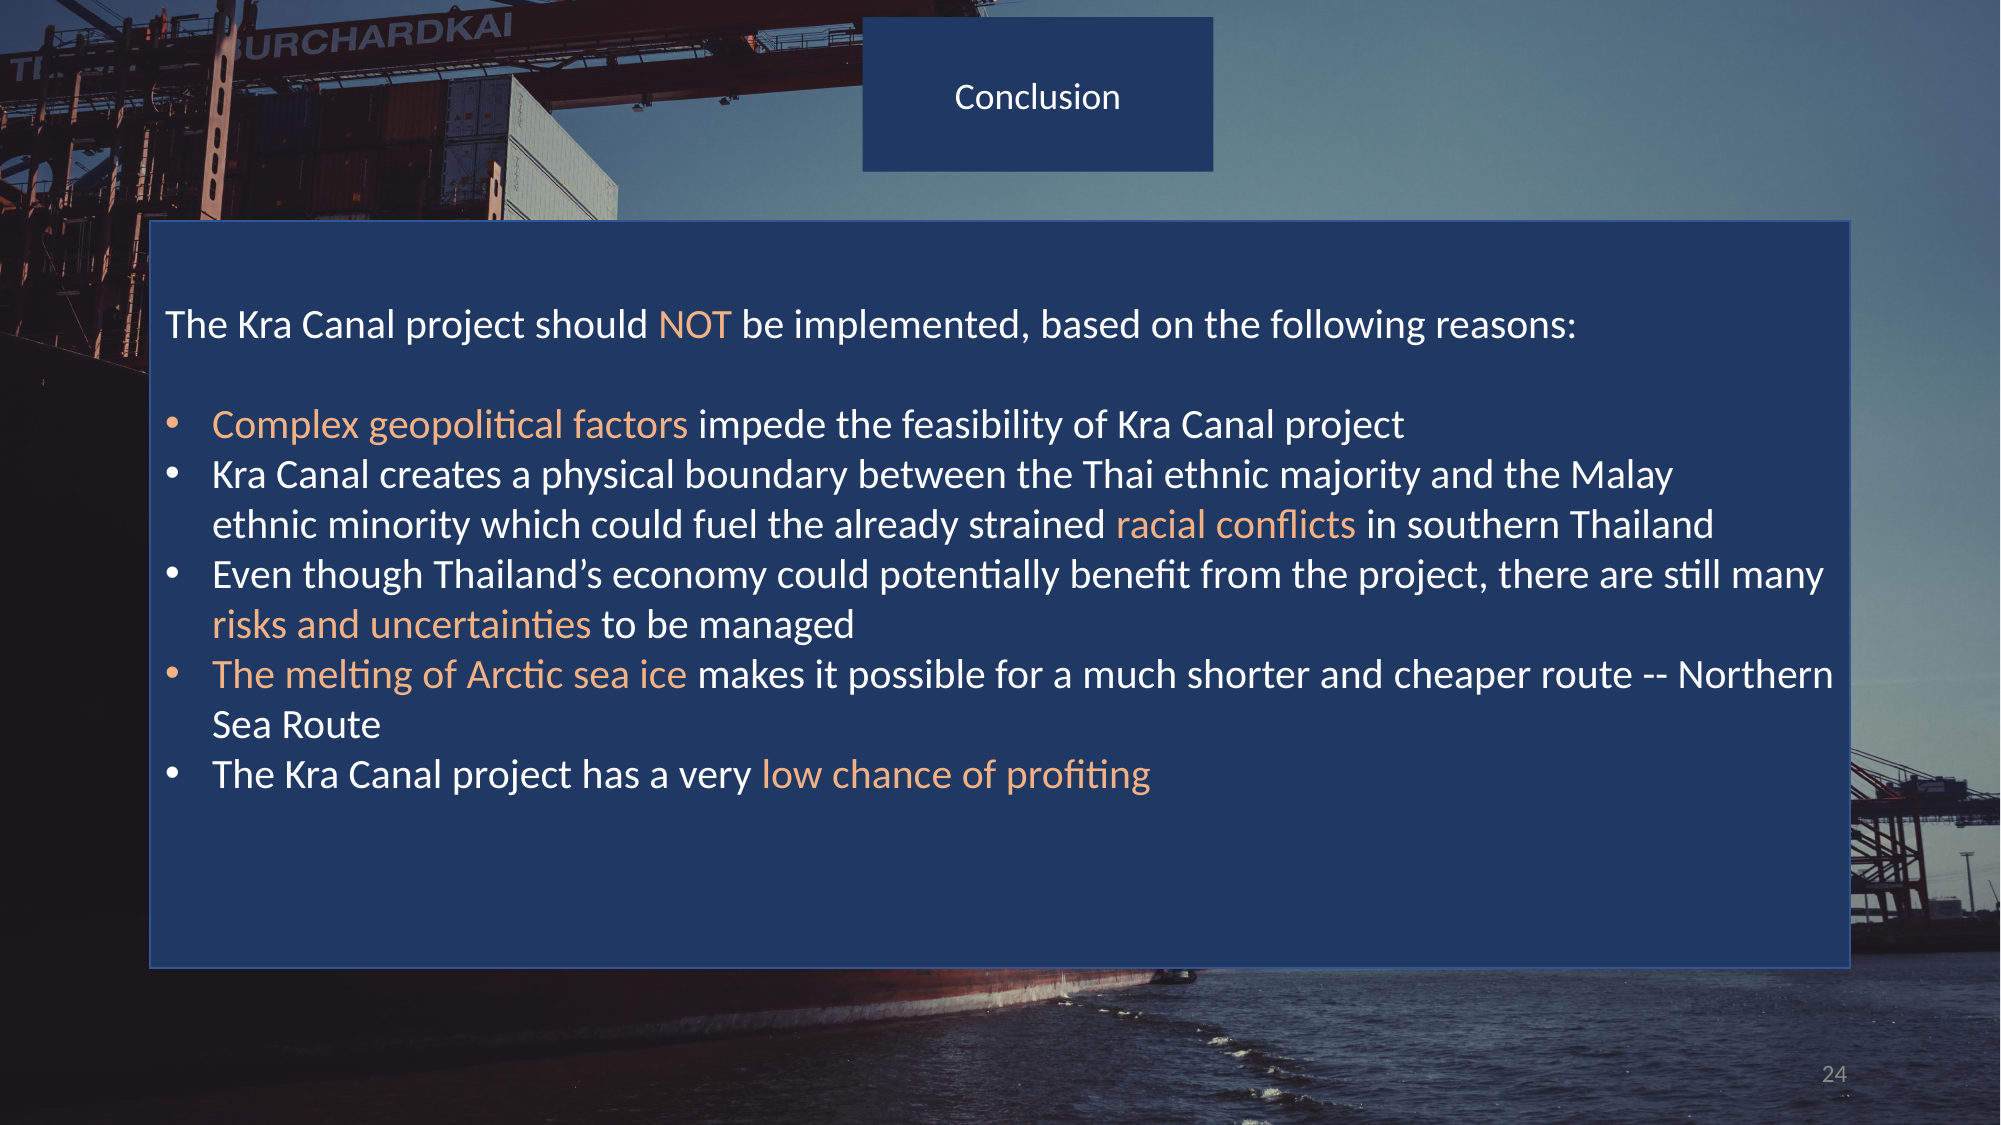

Conclusion
The Kra Canal project should NOT be implemented, based on the following reasons:

Complex geopolitical factors impede the feasibility of Kra Canal project
Kra Canal creates a physical boundary between the Thai ethnic majority and the Malay ethnic minority which could fuel the already strained racial conflicts in southern Thailand
Even though Thailand’s economy could potentially benefit from the project, there are still many risks and uncertainties to be managed
The melting of Arctic sea ice makes it possible for a much shorter and cheaper route -- Northern Sea Route
The Kra Canal project has a very low chance of profiting

24